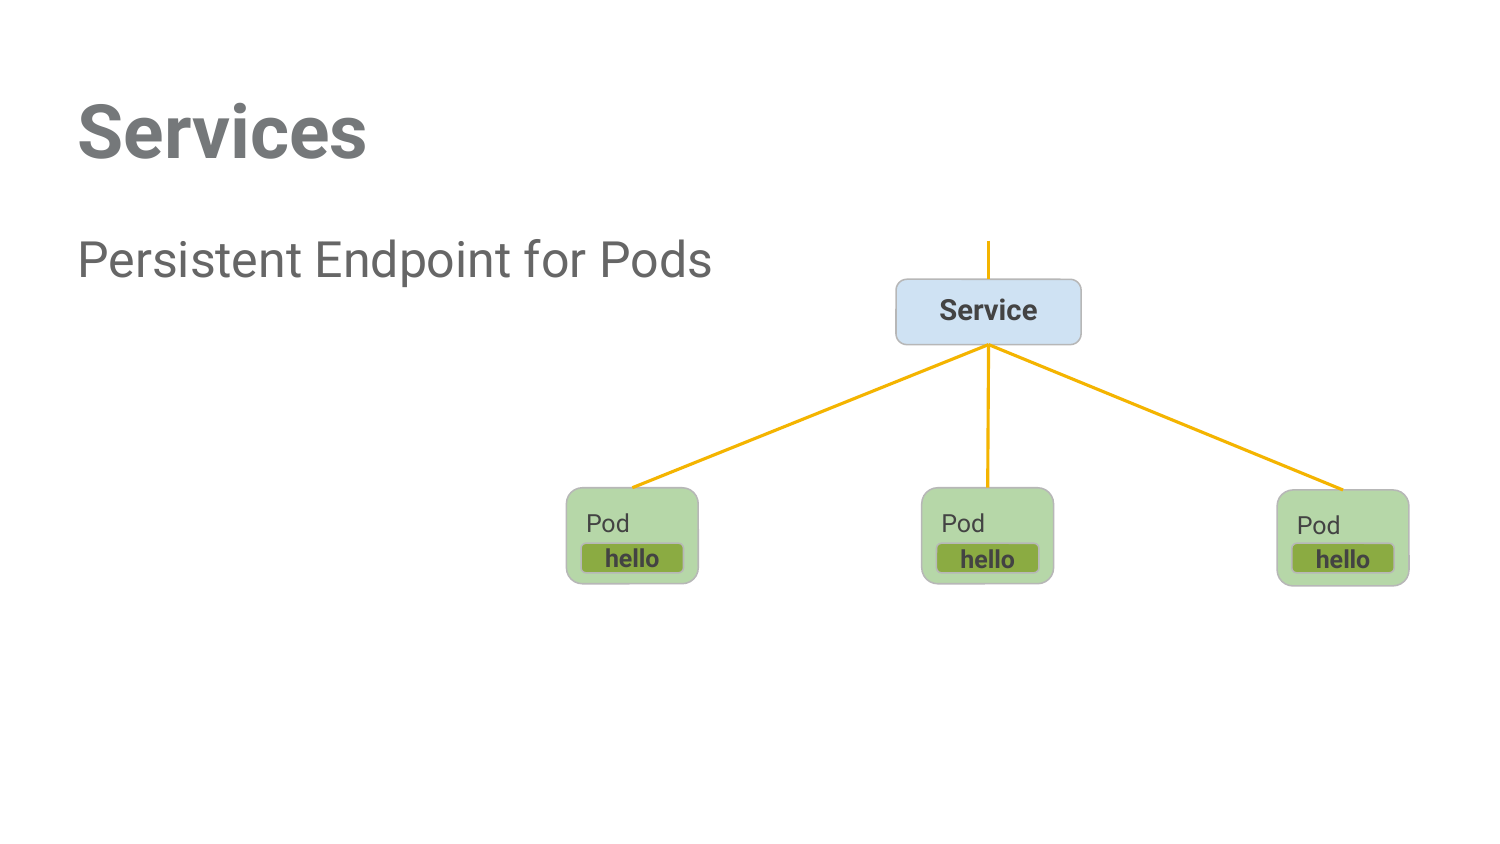

Services
Persistent Endpoint for Pods

Service
Pod
Pod
hello
Pod
hello
hello